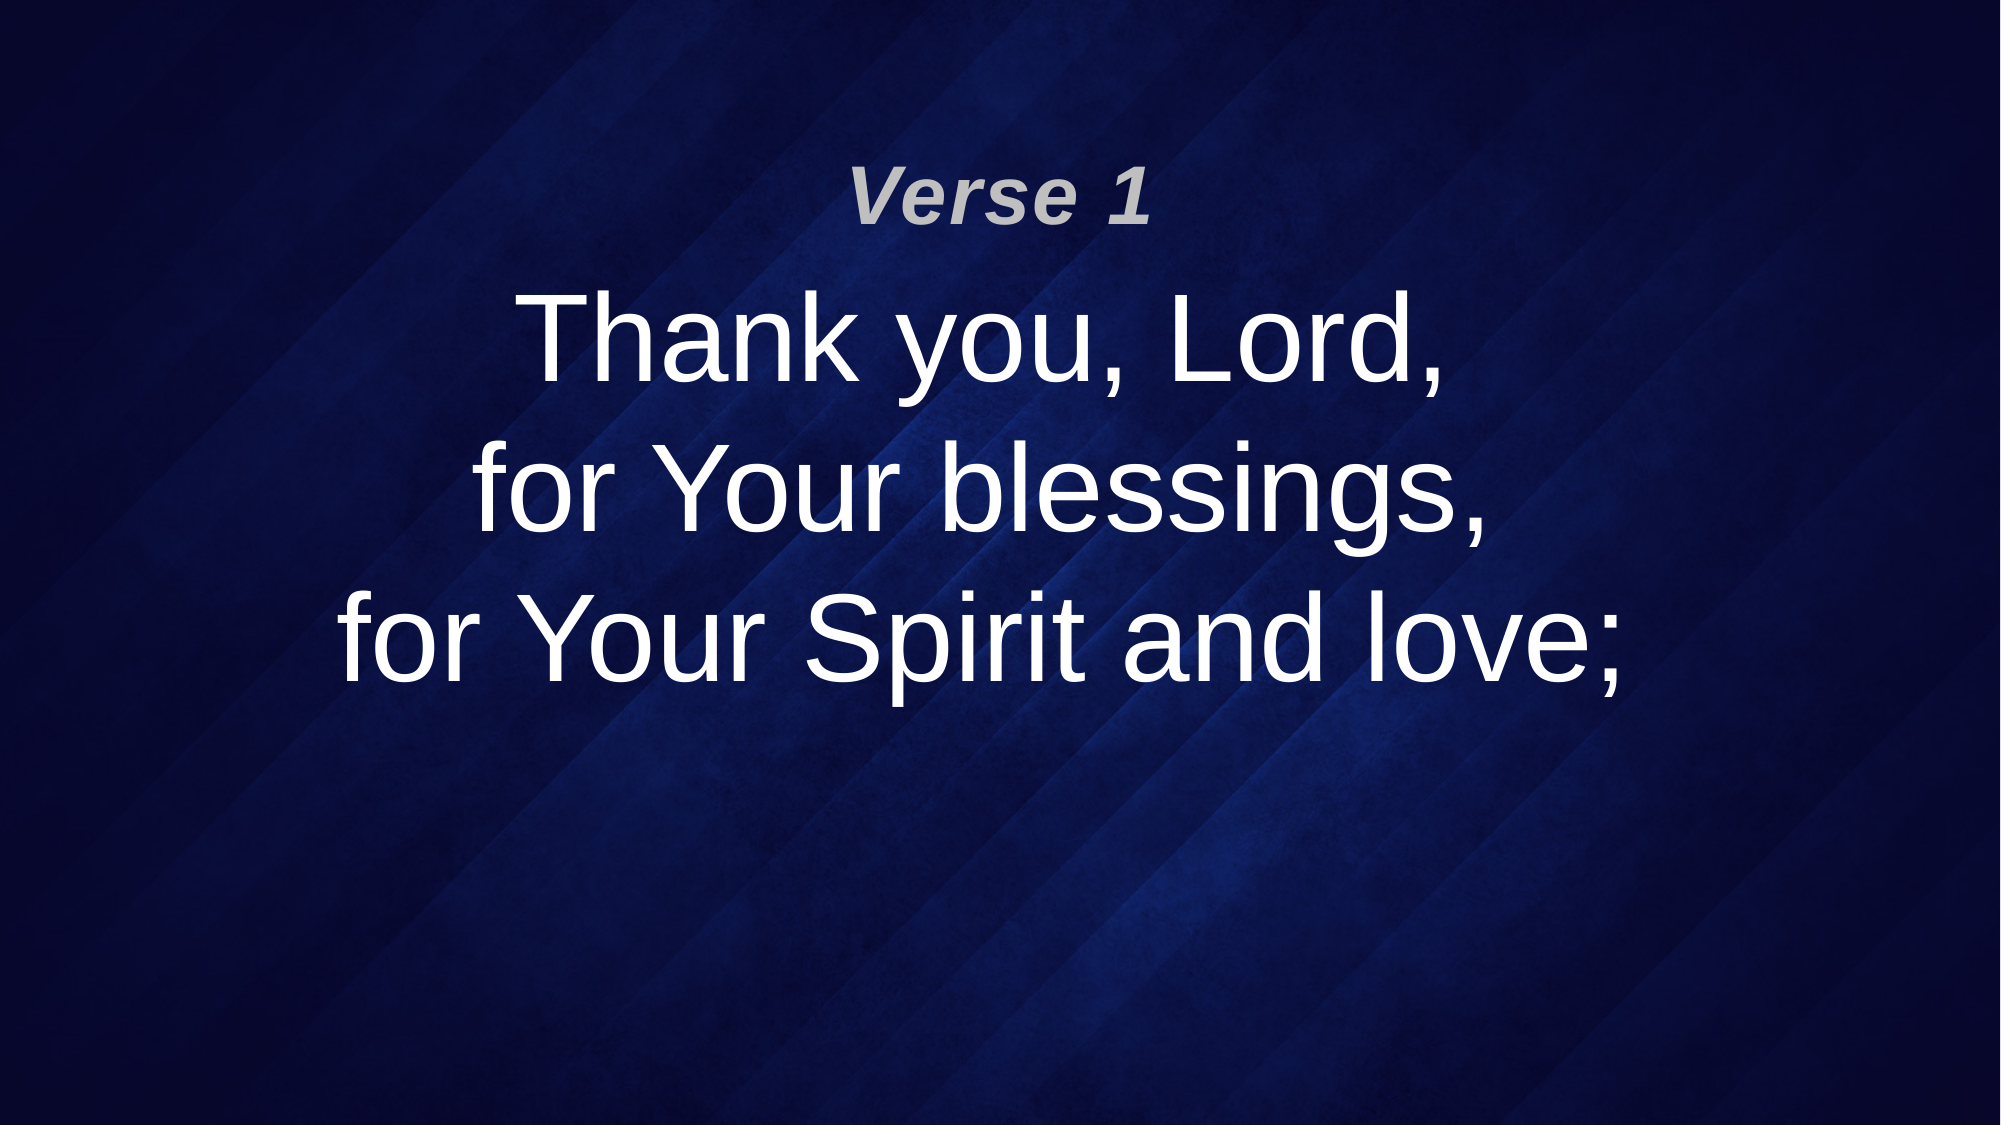

Verse 1
# Thank you, Lord, for Your blessings, for Your Spirit and love;